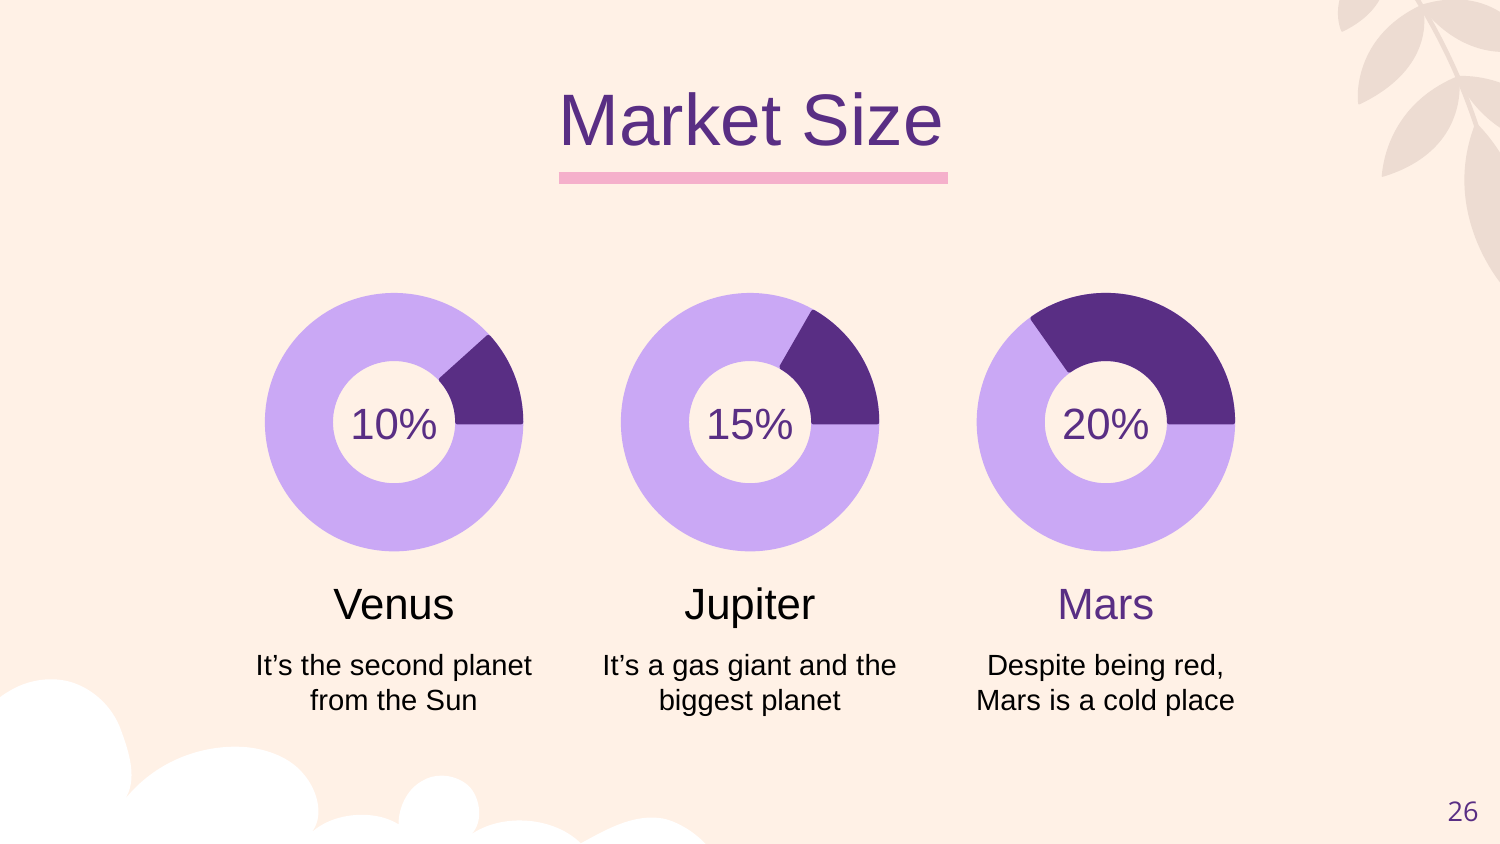

# Market Size

10%
15%
20%
Venus
Jupiter
Mars
It’s the second planet from the Sun
It’s a gas giant and the biggest planet
Despite being red, Mars is a cold place
26